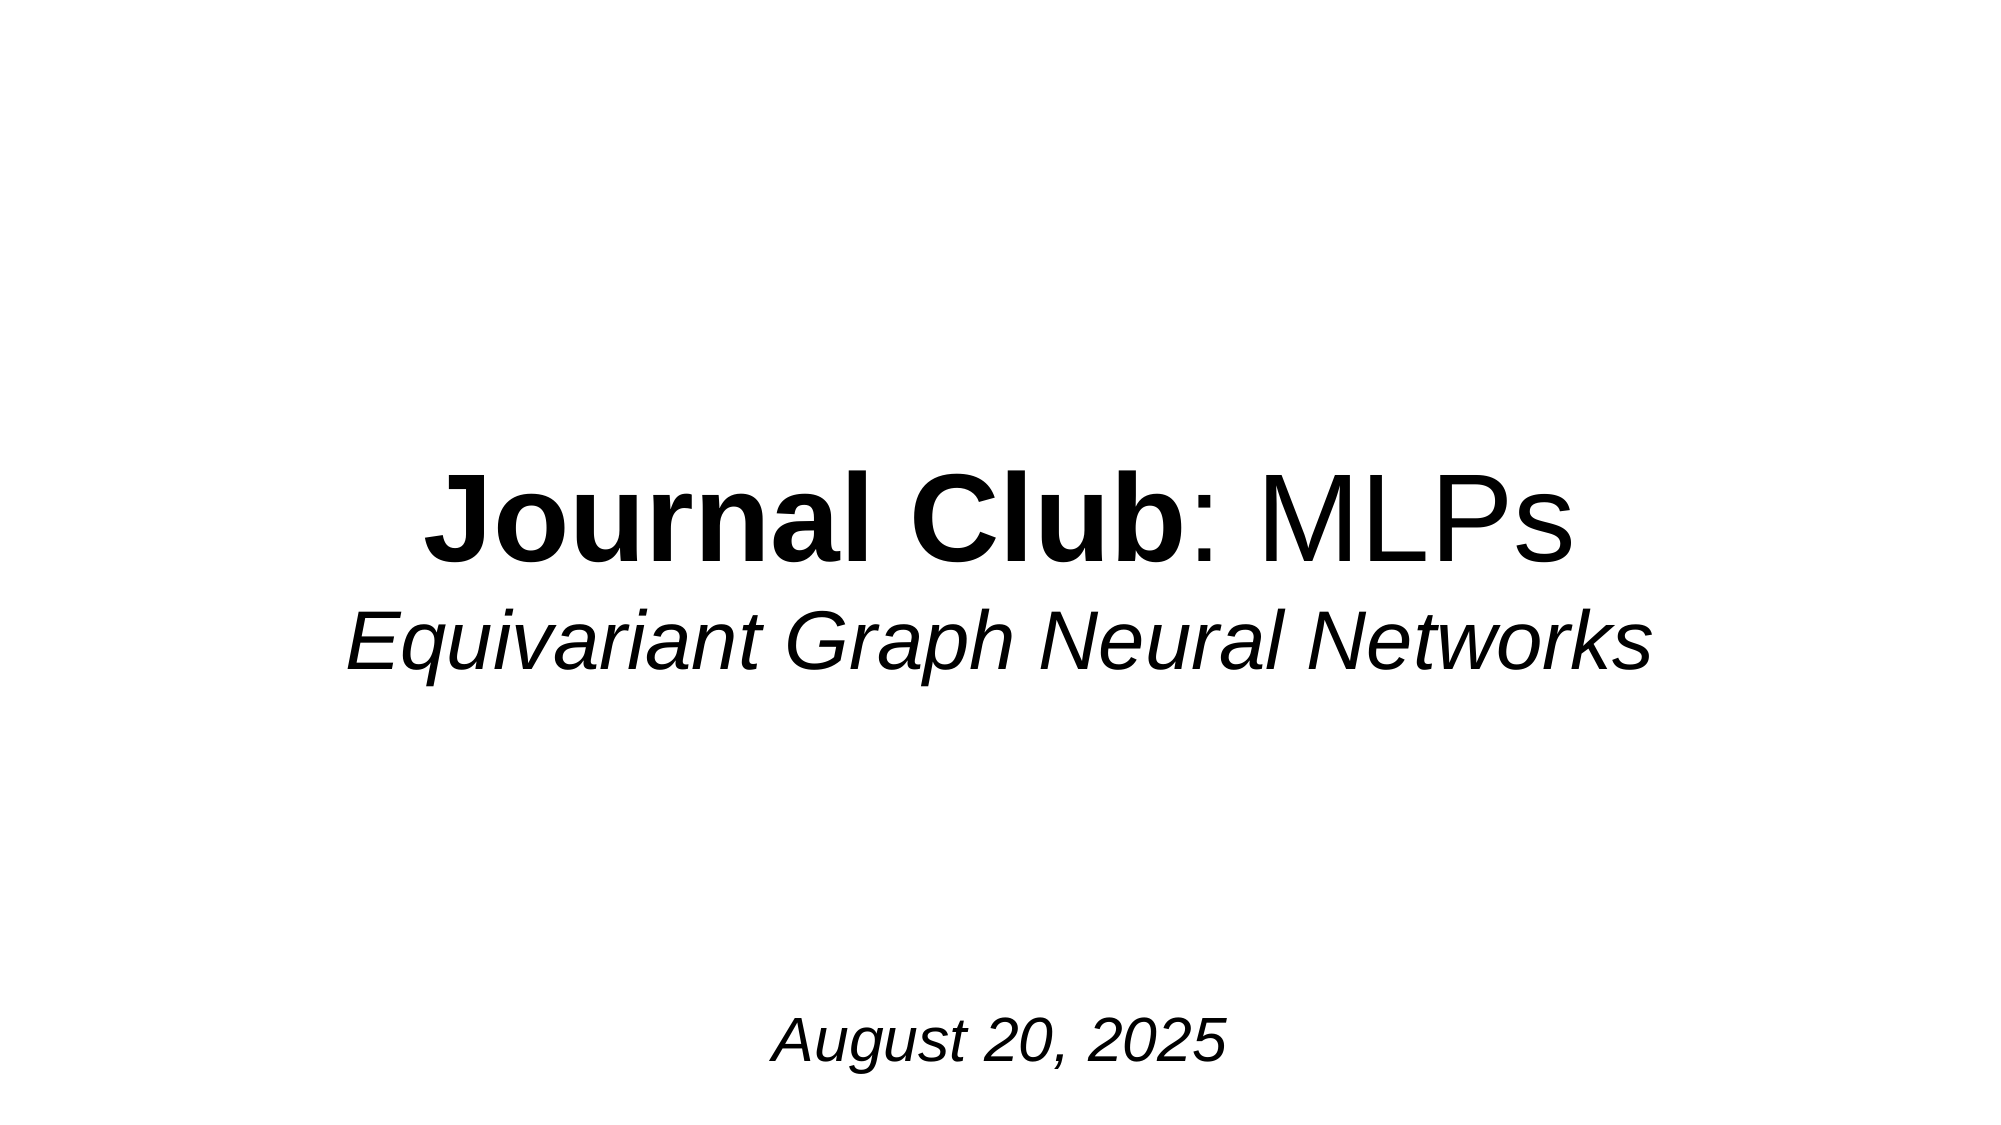

Journal Club: MLPs
Equivariant Graph Neural Networks
August 20, 2025